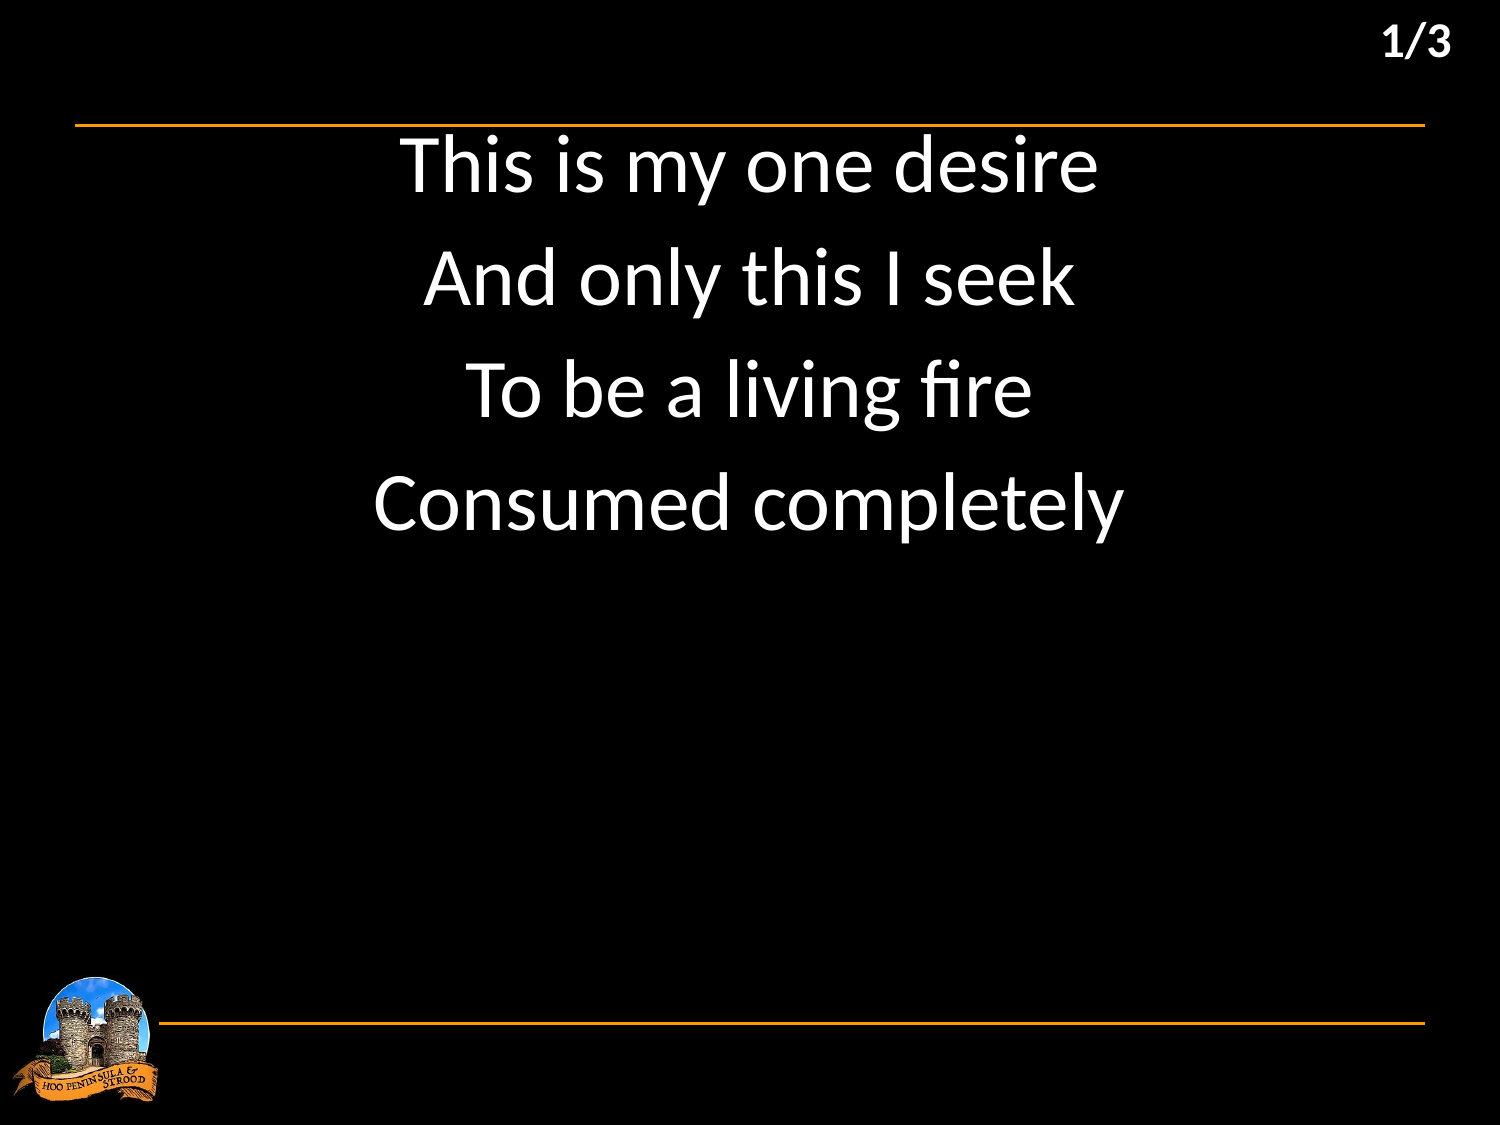

1/3
This is my one desire
And only this I seek
To be a living fire
Consumed completely